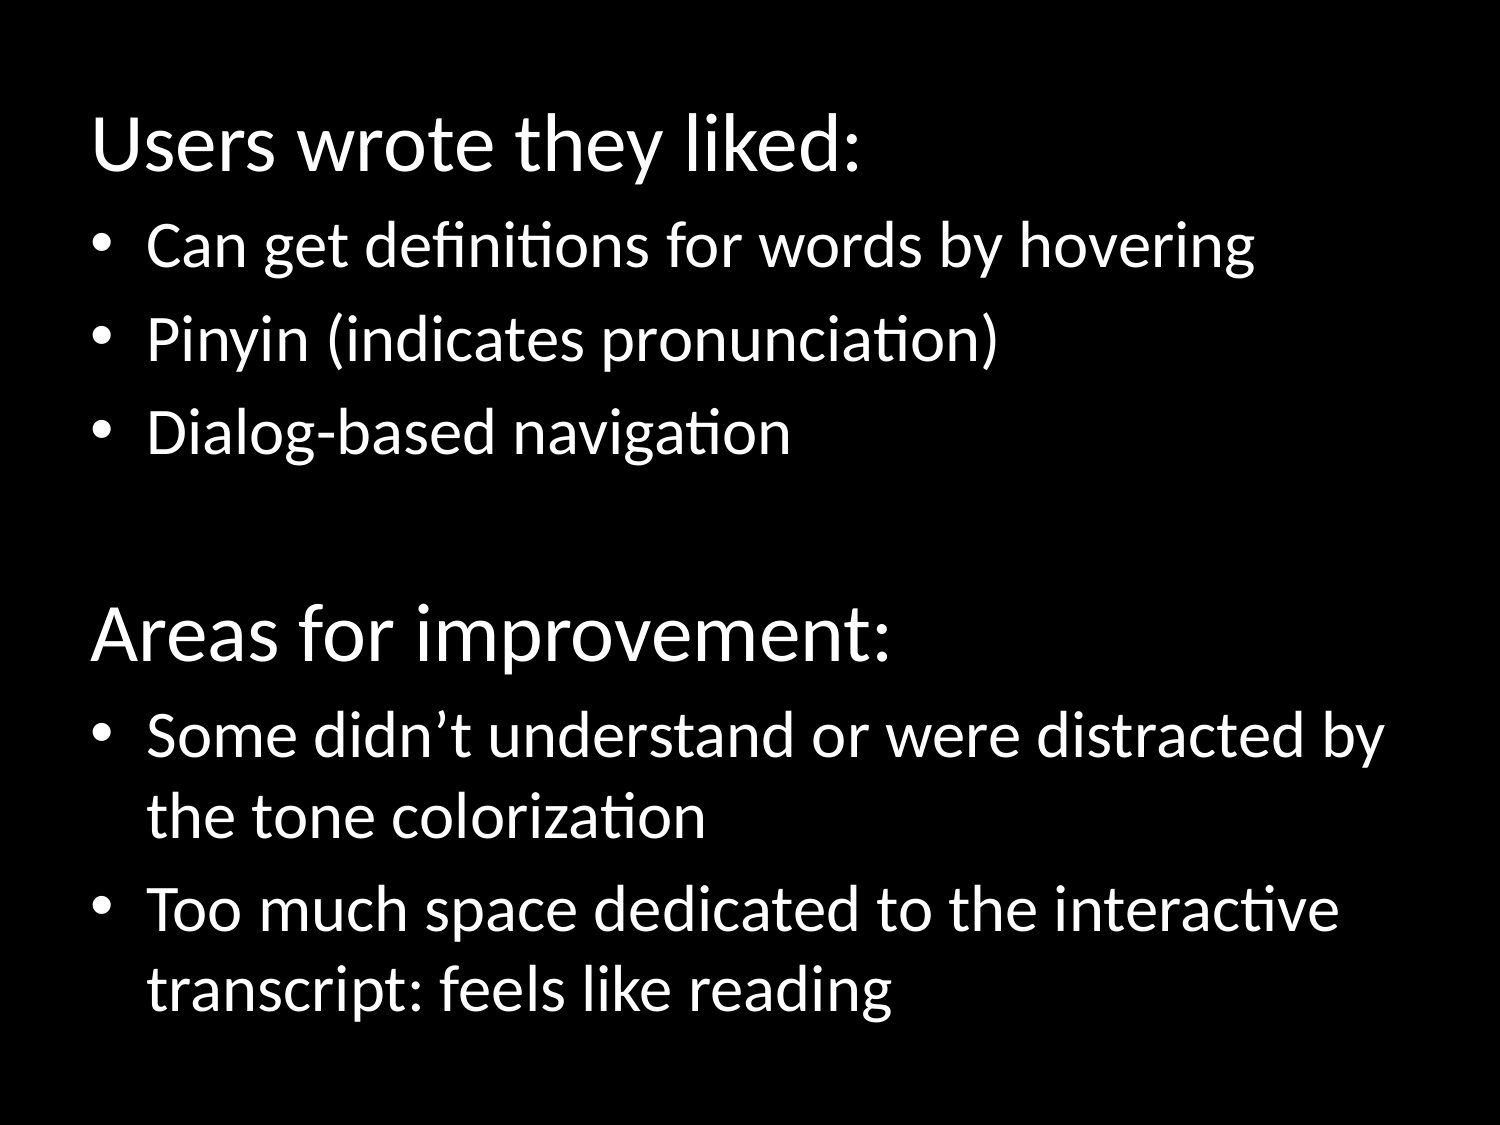

Users wrote they liked:
Can get definitions for words by hovering
Pinyin (indicates pronunciation)
Dialog-based navigation

Areas for improvement:
Some didn’t understand or were distracted by the tone colorization
Too much space dedicated to the interactive transcript: feels like reading